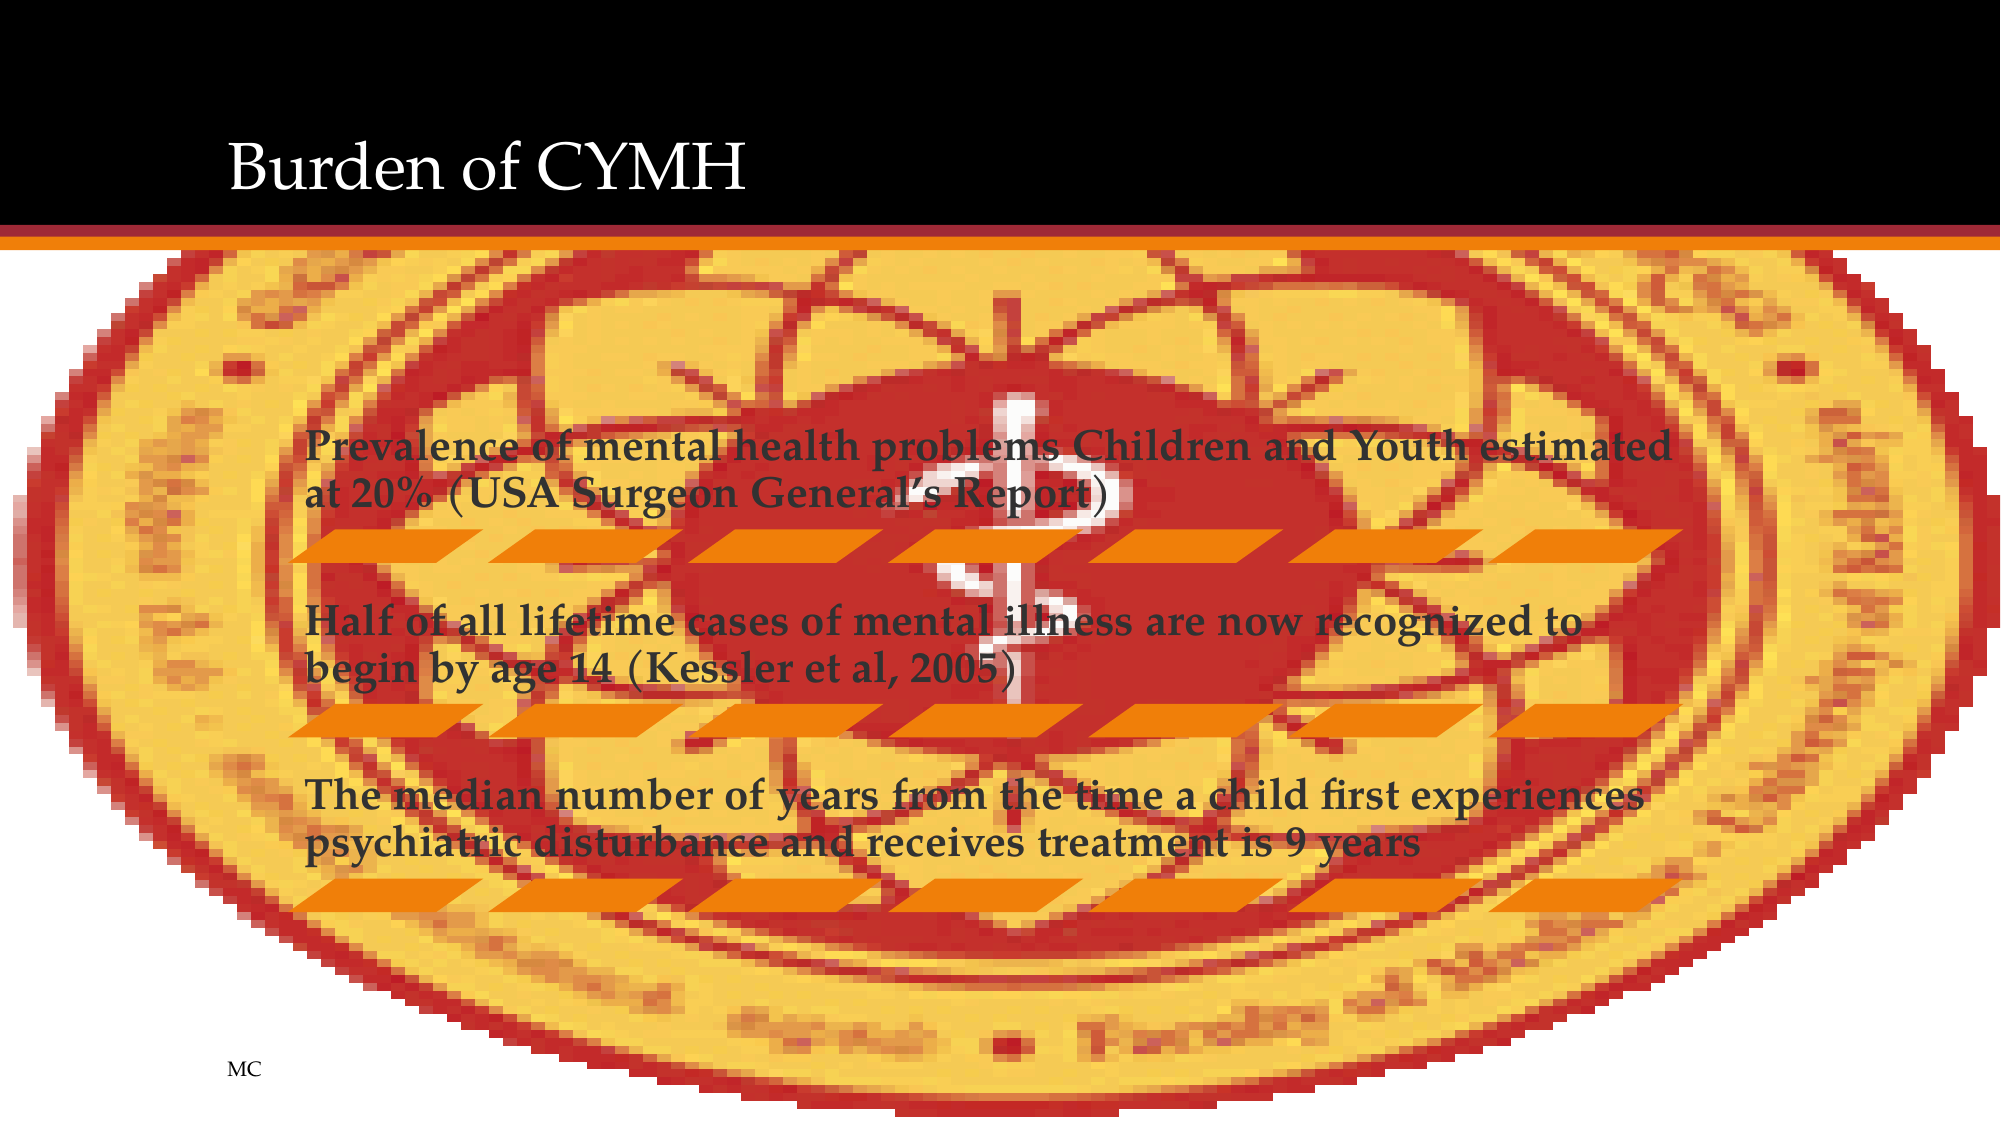

# Burden of CYMH
Prevalence of mental health problems Children and Youth estimated at 20% (USA Surgeon General’s Report)
Half of all lifetime cases of mental illness are now recognized to begin by age 14 (Kessler et al, 2005)
The median number of years from the time a child first experiences psychiatric disturbance and receives treatment is 9 years
MC